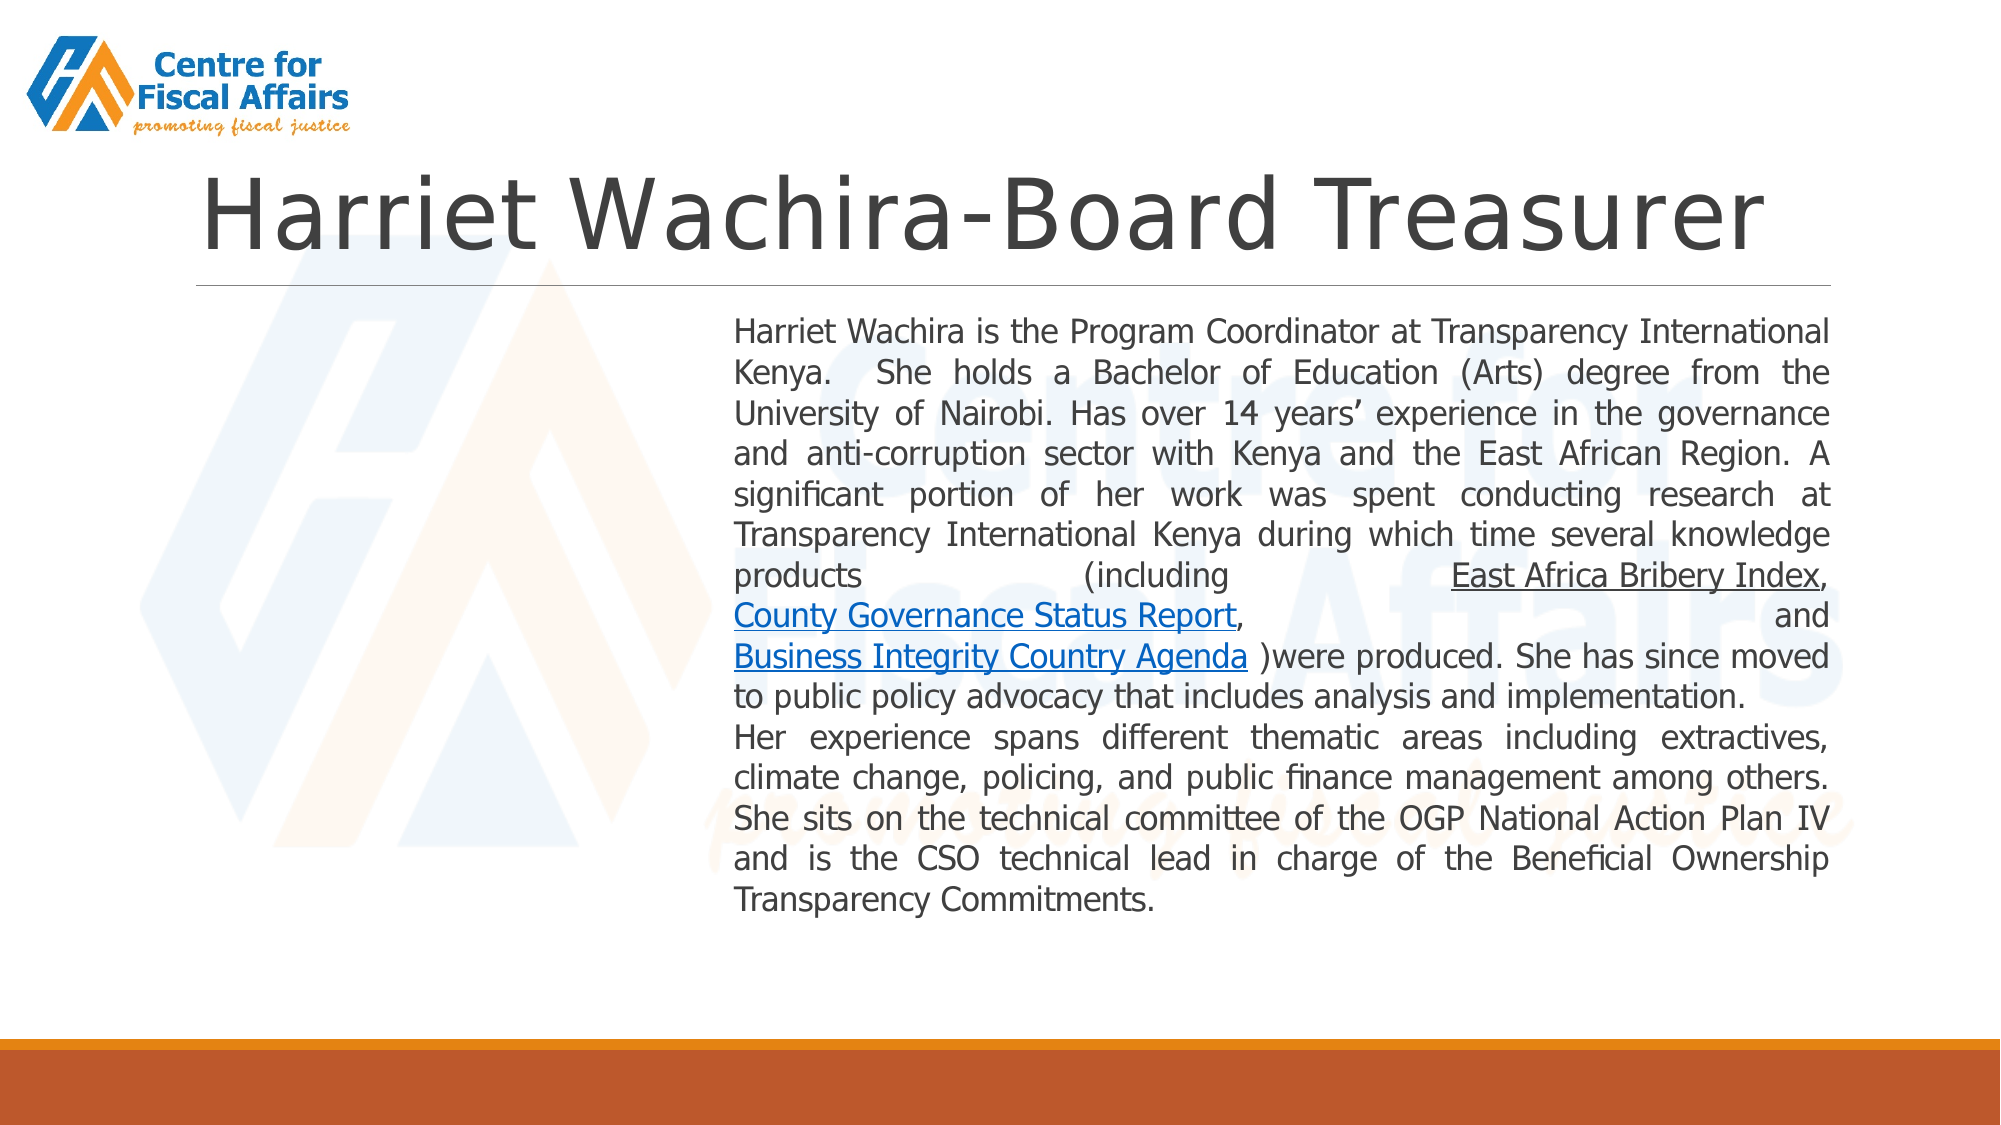

# Harriet Wachira-Board Treasurer
Harriet Wachira is the Program Coordinator at Transparency International Kenya.  She holds a Bachelor of Education (Arts) degree from the University of Nairobi. Has over 14 years’ experience in the governance and anti-corruption sector with Kenya and the East African Region. A significant portion of her work was spent conducting research at Transparency International Kenya during which time several knowledge products (including East Africa Bribery Index, County Governance Status Report, and Business Integrity Country Agenda )were produced. She has since moved to public policy advocacy that includes analysis and implementation.
Her experience spans different thematic areas including extractives, climate change, policing, and public finance management among others. She sits on the technical committee of the OGP National Action Plan IV and is the CSO technical lead in charge of the Beneficial Ownership Transparency Commitments.